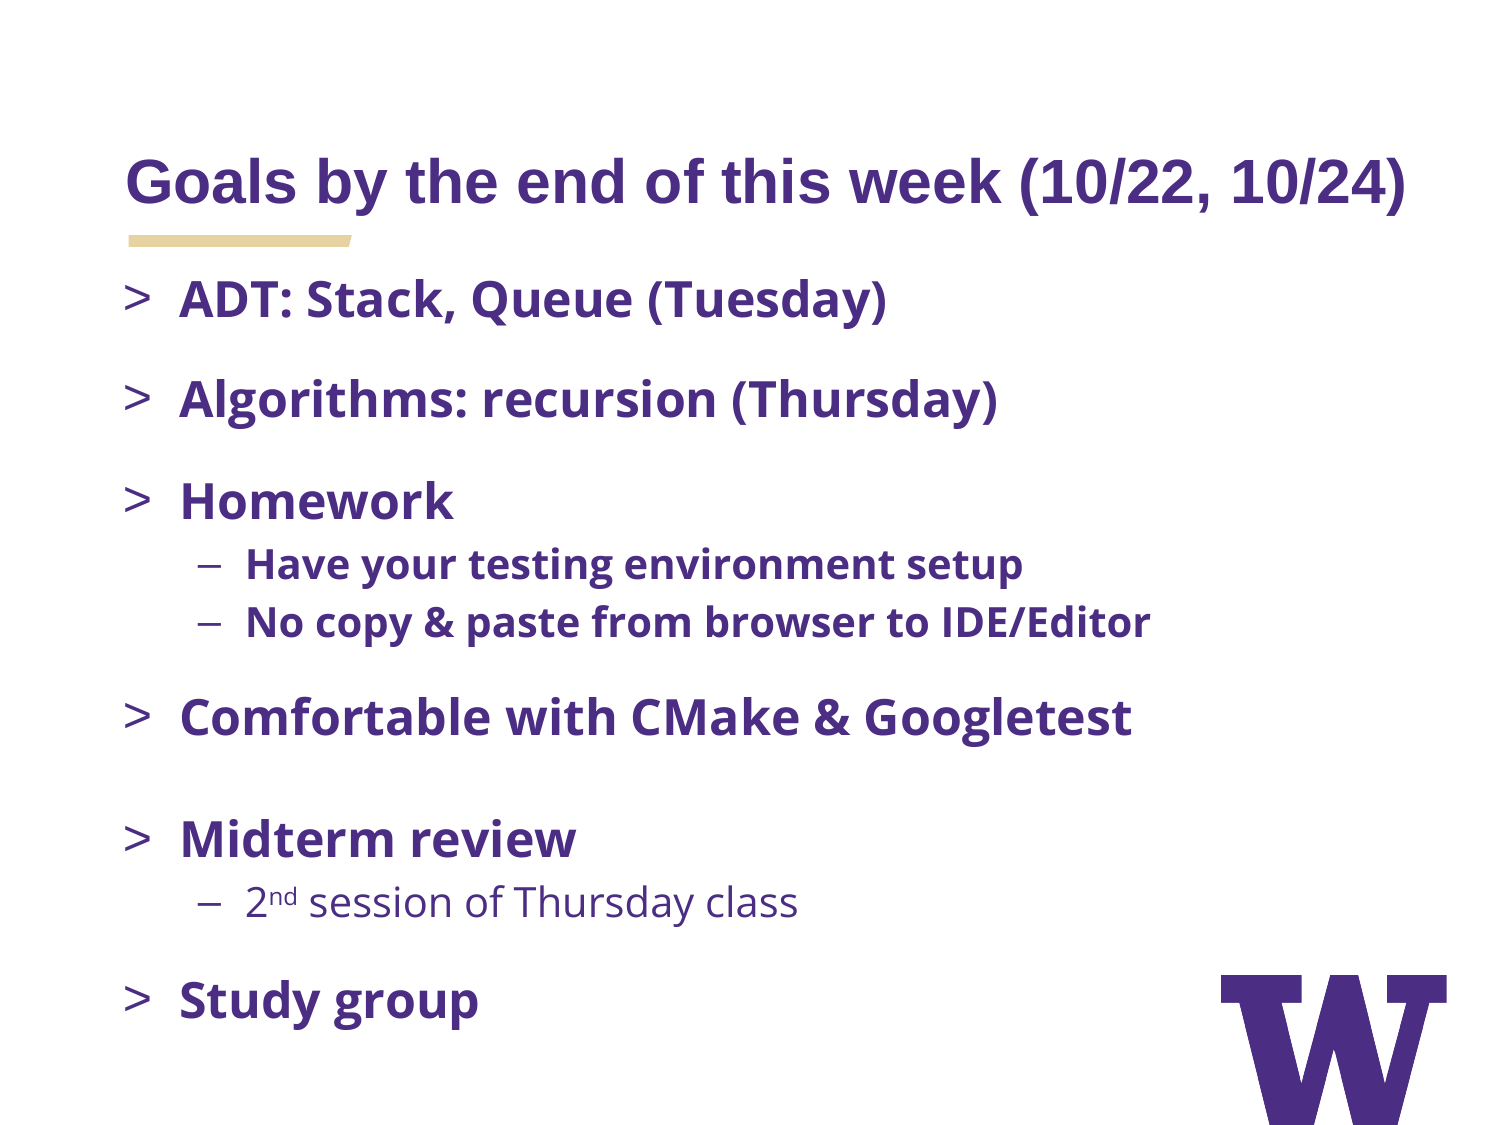

# Goals by the end of this week (10/22, 10/24)
ADT: Stack, Queue (Tuesday)

Algorithms: recursion (Thursday)

Homework
Have your testing environment setup
No copy & paste from browser to IDE/Editor

Comfortable with CMake & Googletest

Midterm review
2nd session of Thursday class

Study group